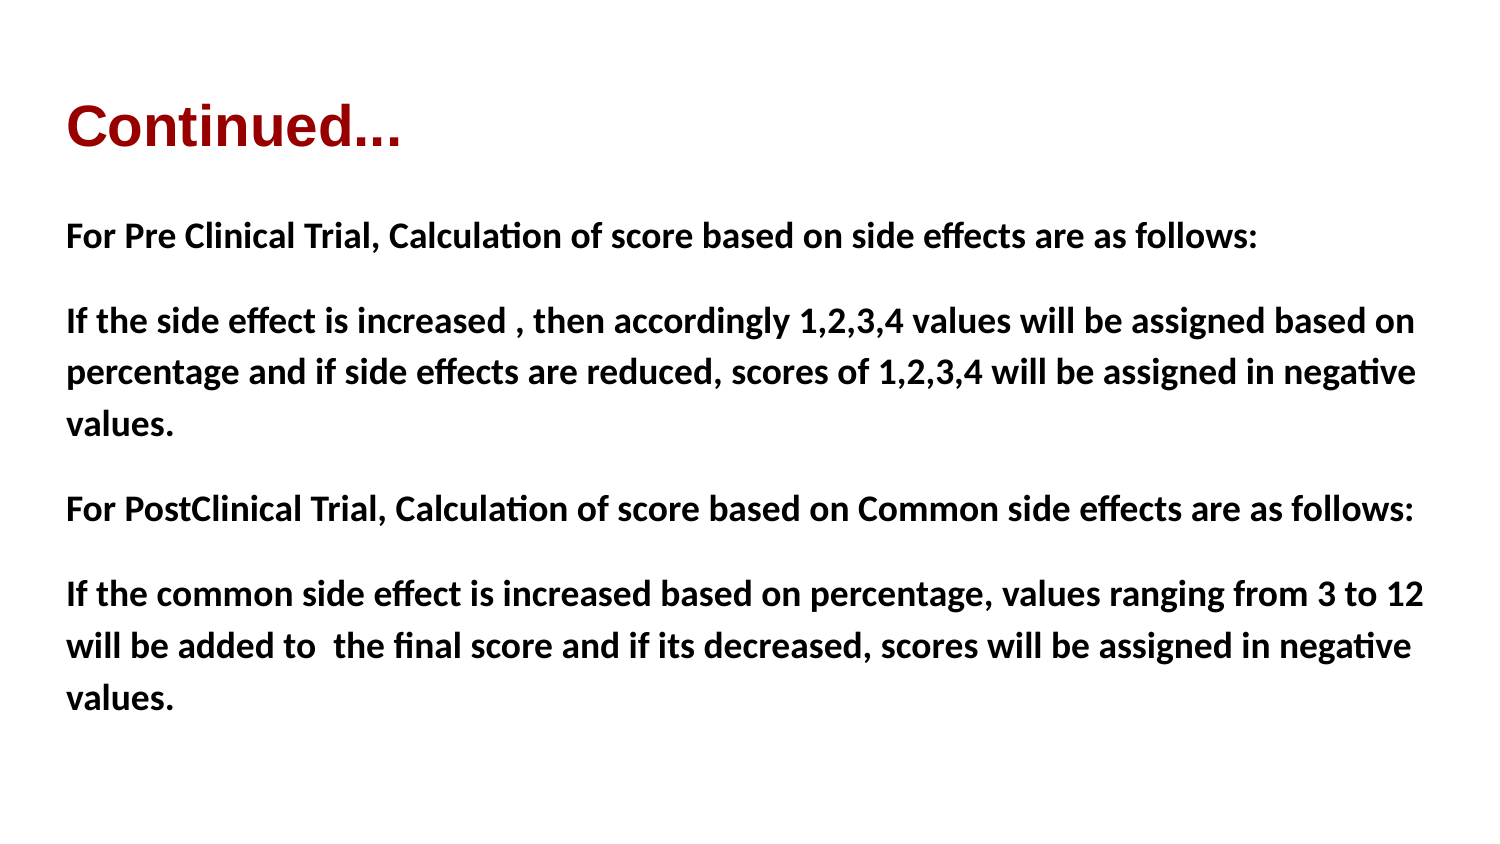

# Continued...
For Pre Clinical Trial, Calculation of score based on side effects are as follows:
If the side effect is increased , then accordingly 1,2,3,4 values will be assigned based on percentage and if side effects are reduced, scores of 1,2,3,4 will be assigned in negative values.
For PostClinical Trial, Calculation of score based on Common side effects are as follows:
If the common side effect is increased based on percentage, values ranging from 3 to 12 will be added to  the final score and if its decreased, scores will be assigned in negative values.

																Explorers